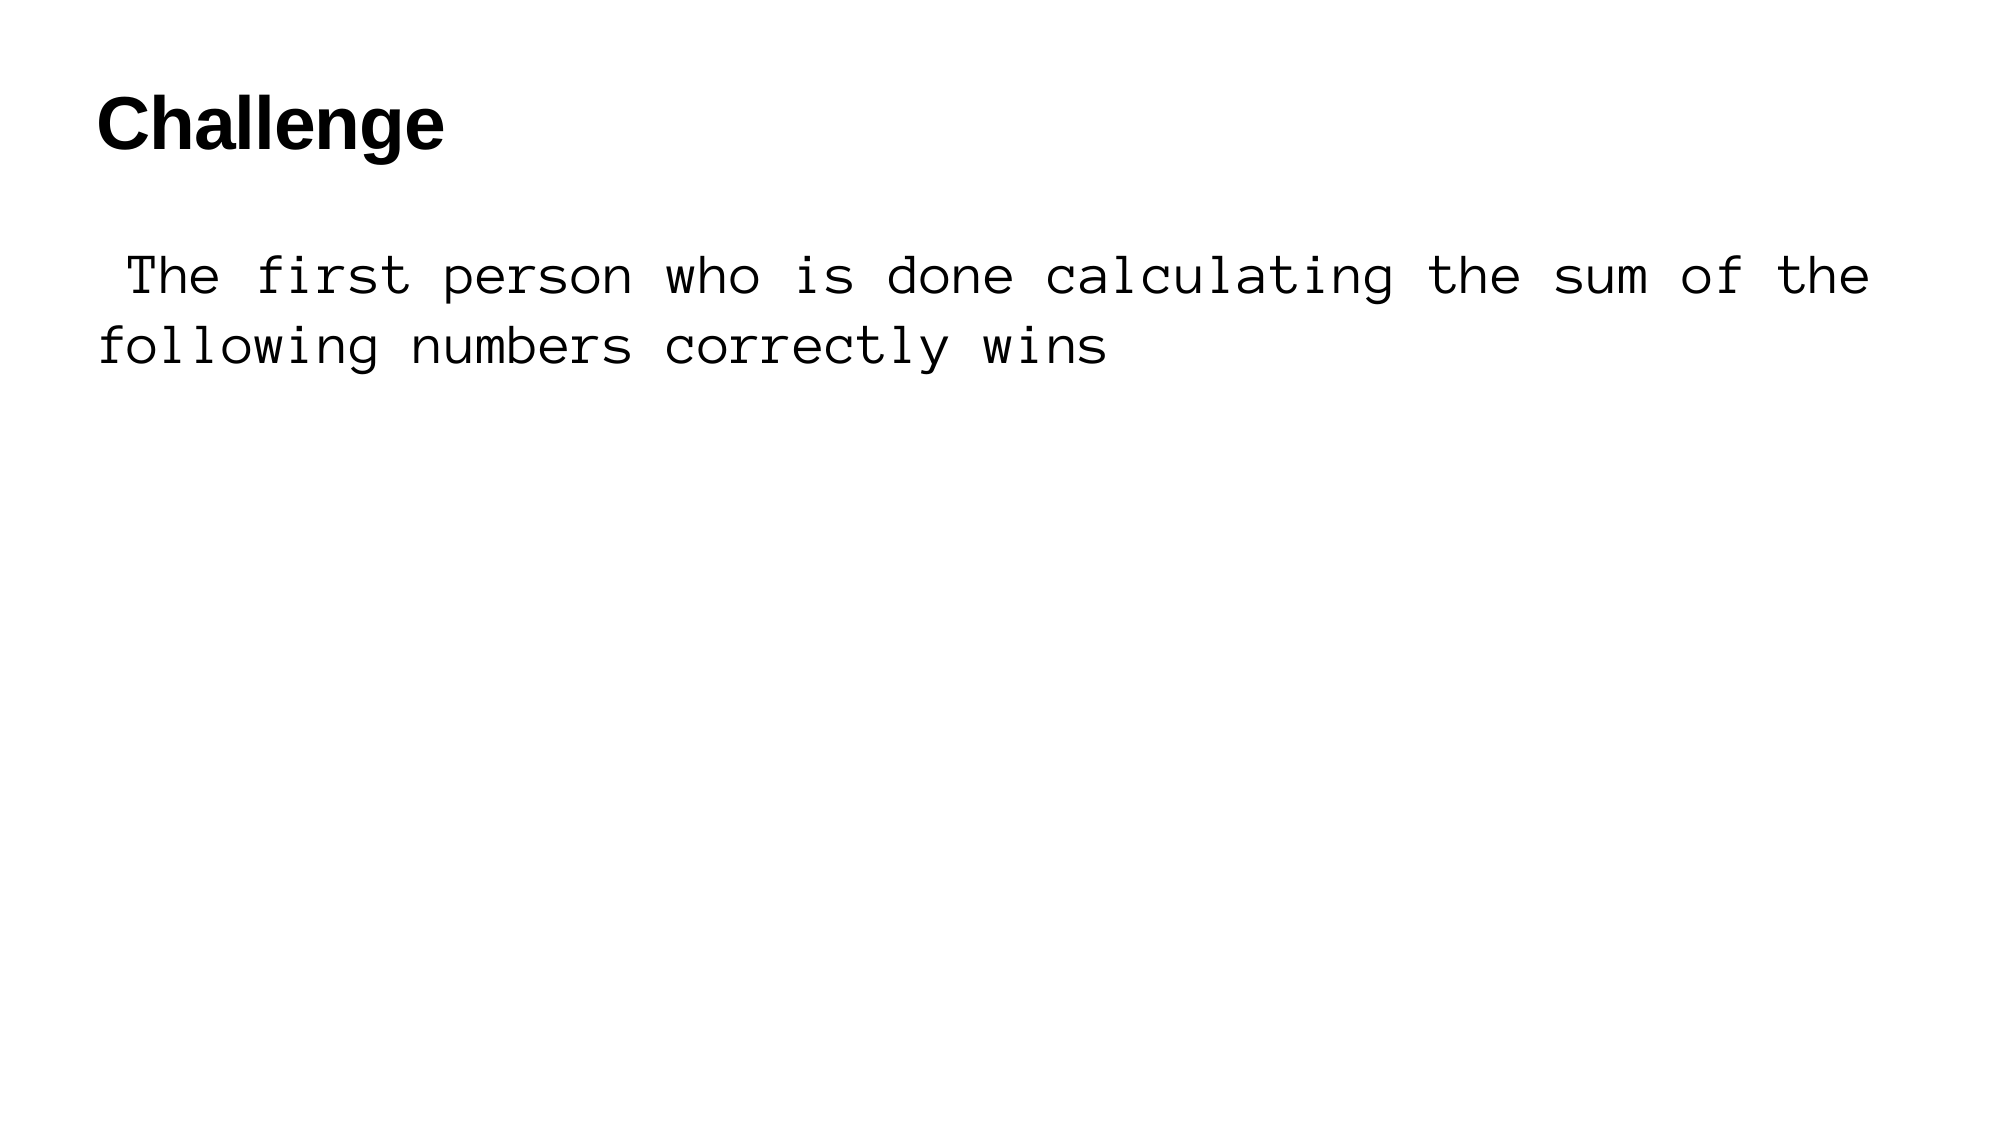

# Challenge
 The first person who is done calculating the sum of the following numbers correctly wins